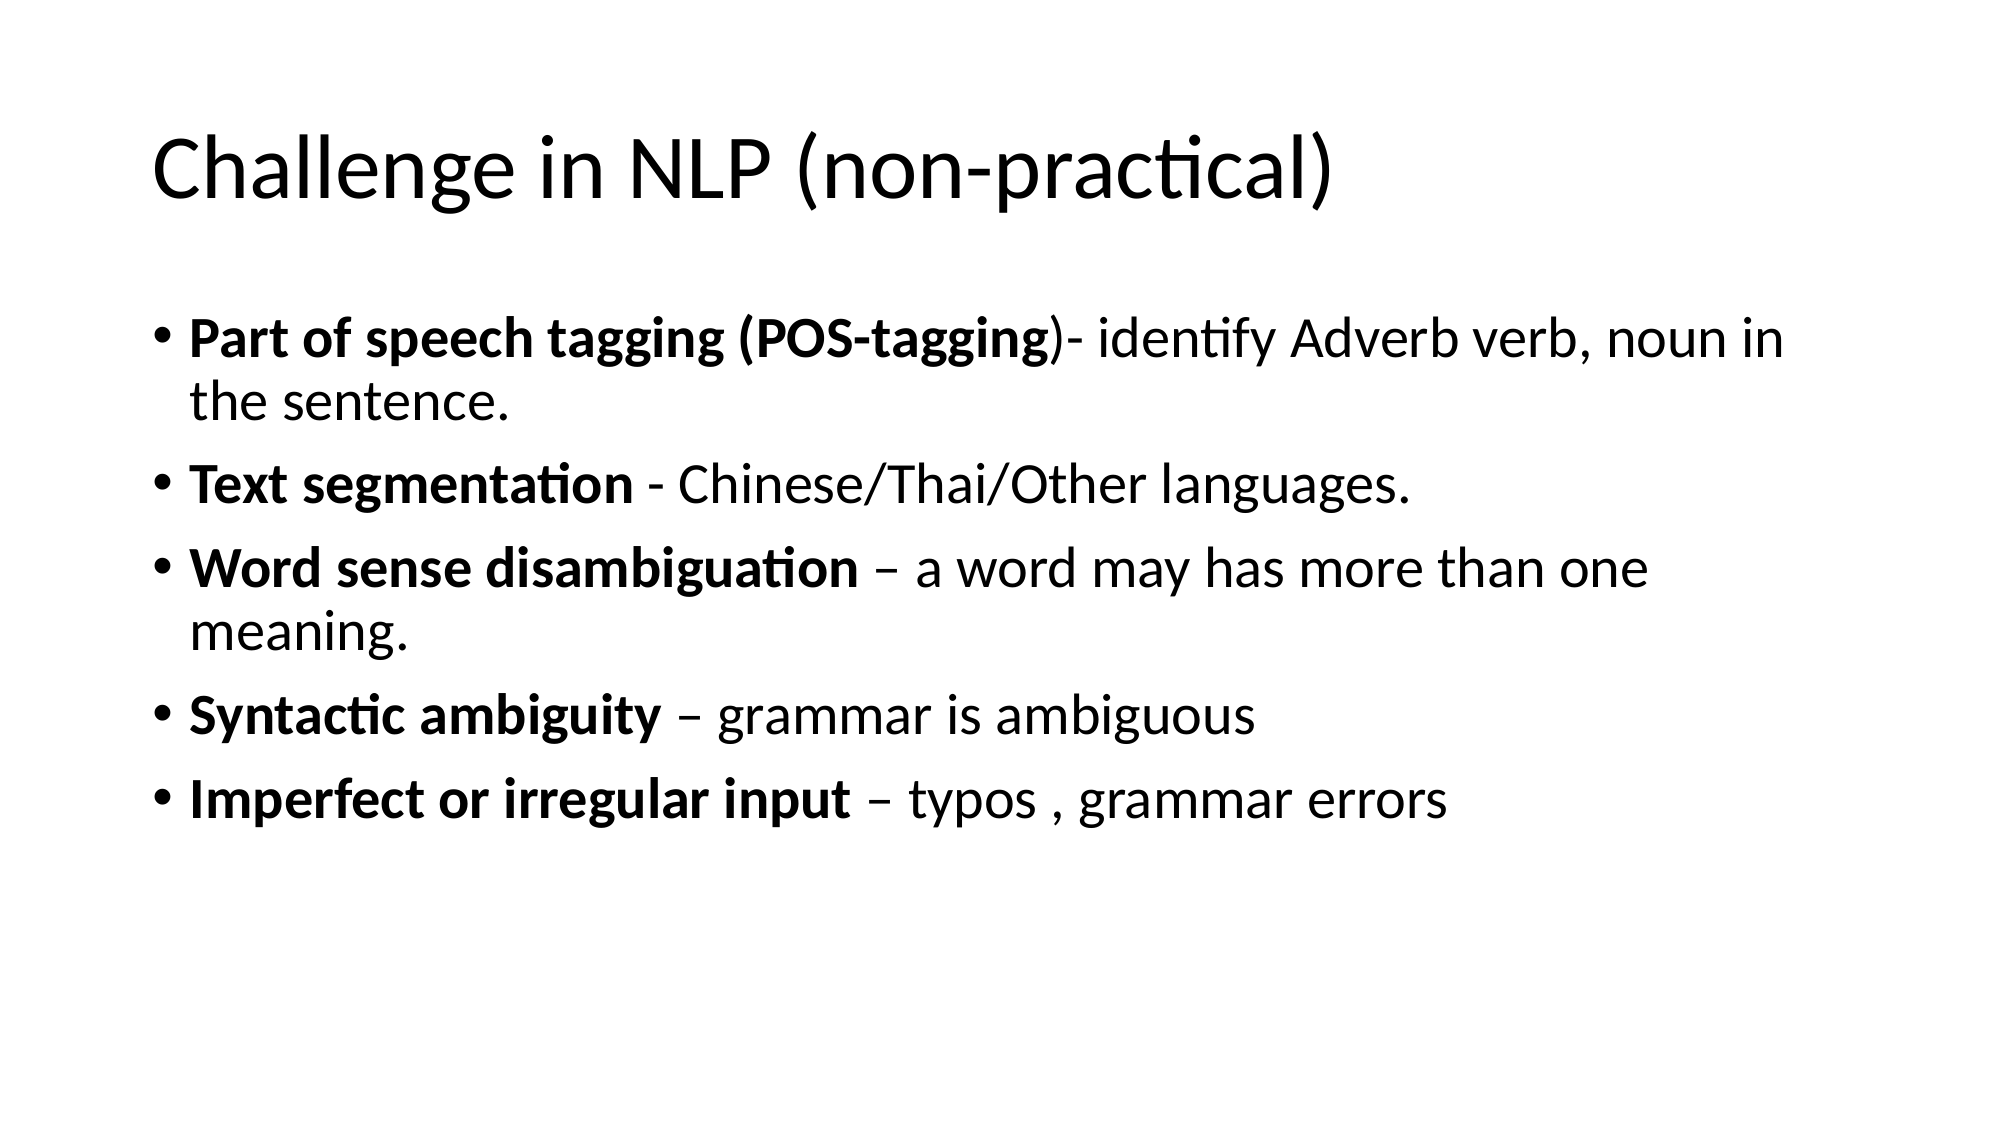

# Challenge in NLP (non-practical)
Part of speech tagging (POS-tagging)- identify Adverb verb, noun in  the sentence.
Text segmentation - Chinese/Thai/Other languages.
Word sense disambiguation – a word may has more than one meaning.
Syntactic ambiguity – grammar is ambiguous
Imperfect or irregular input – typos , grammar errors